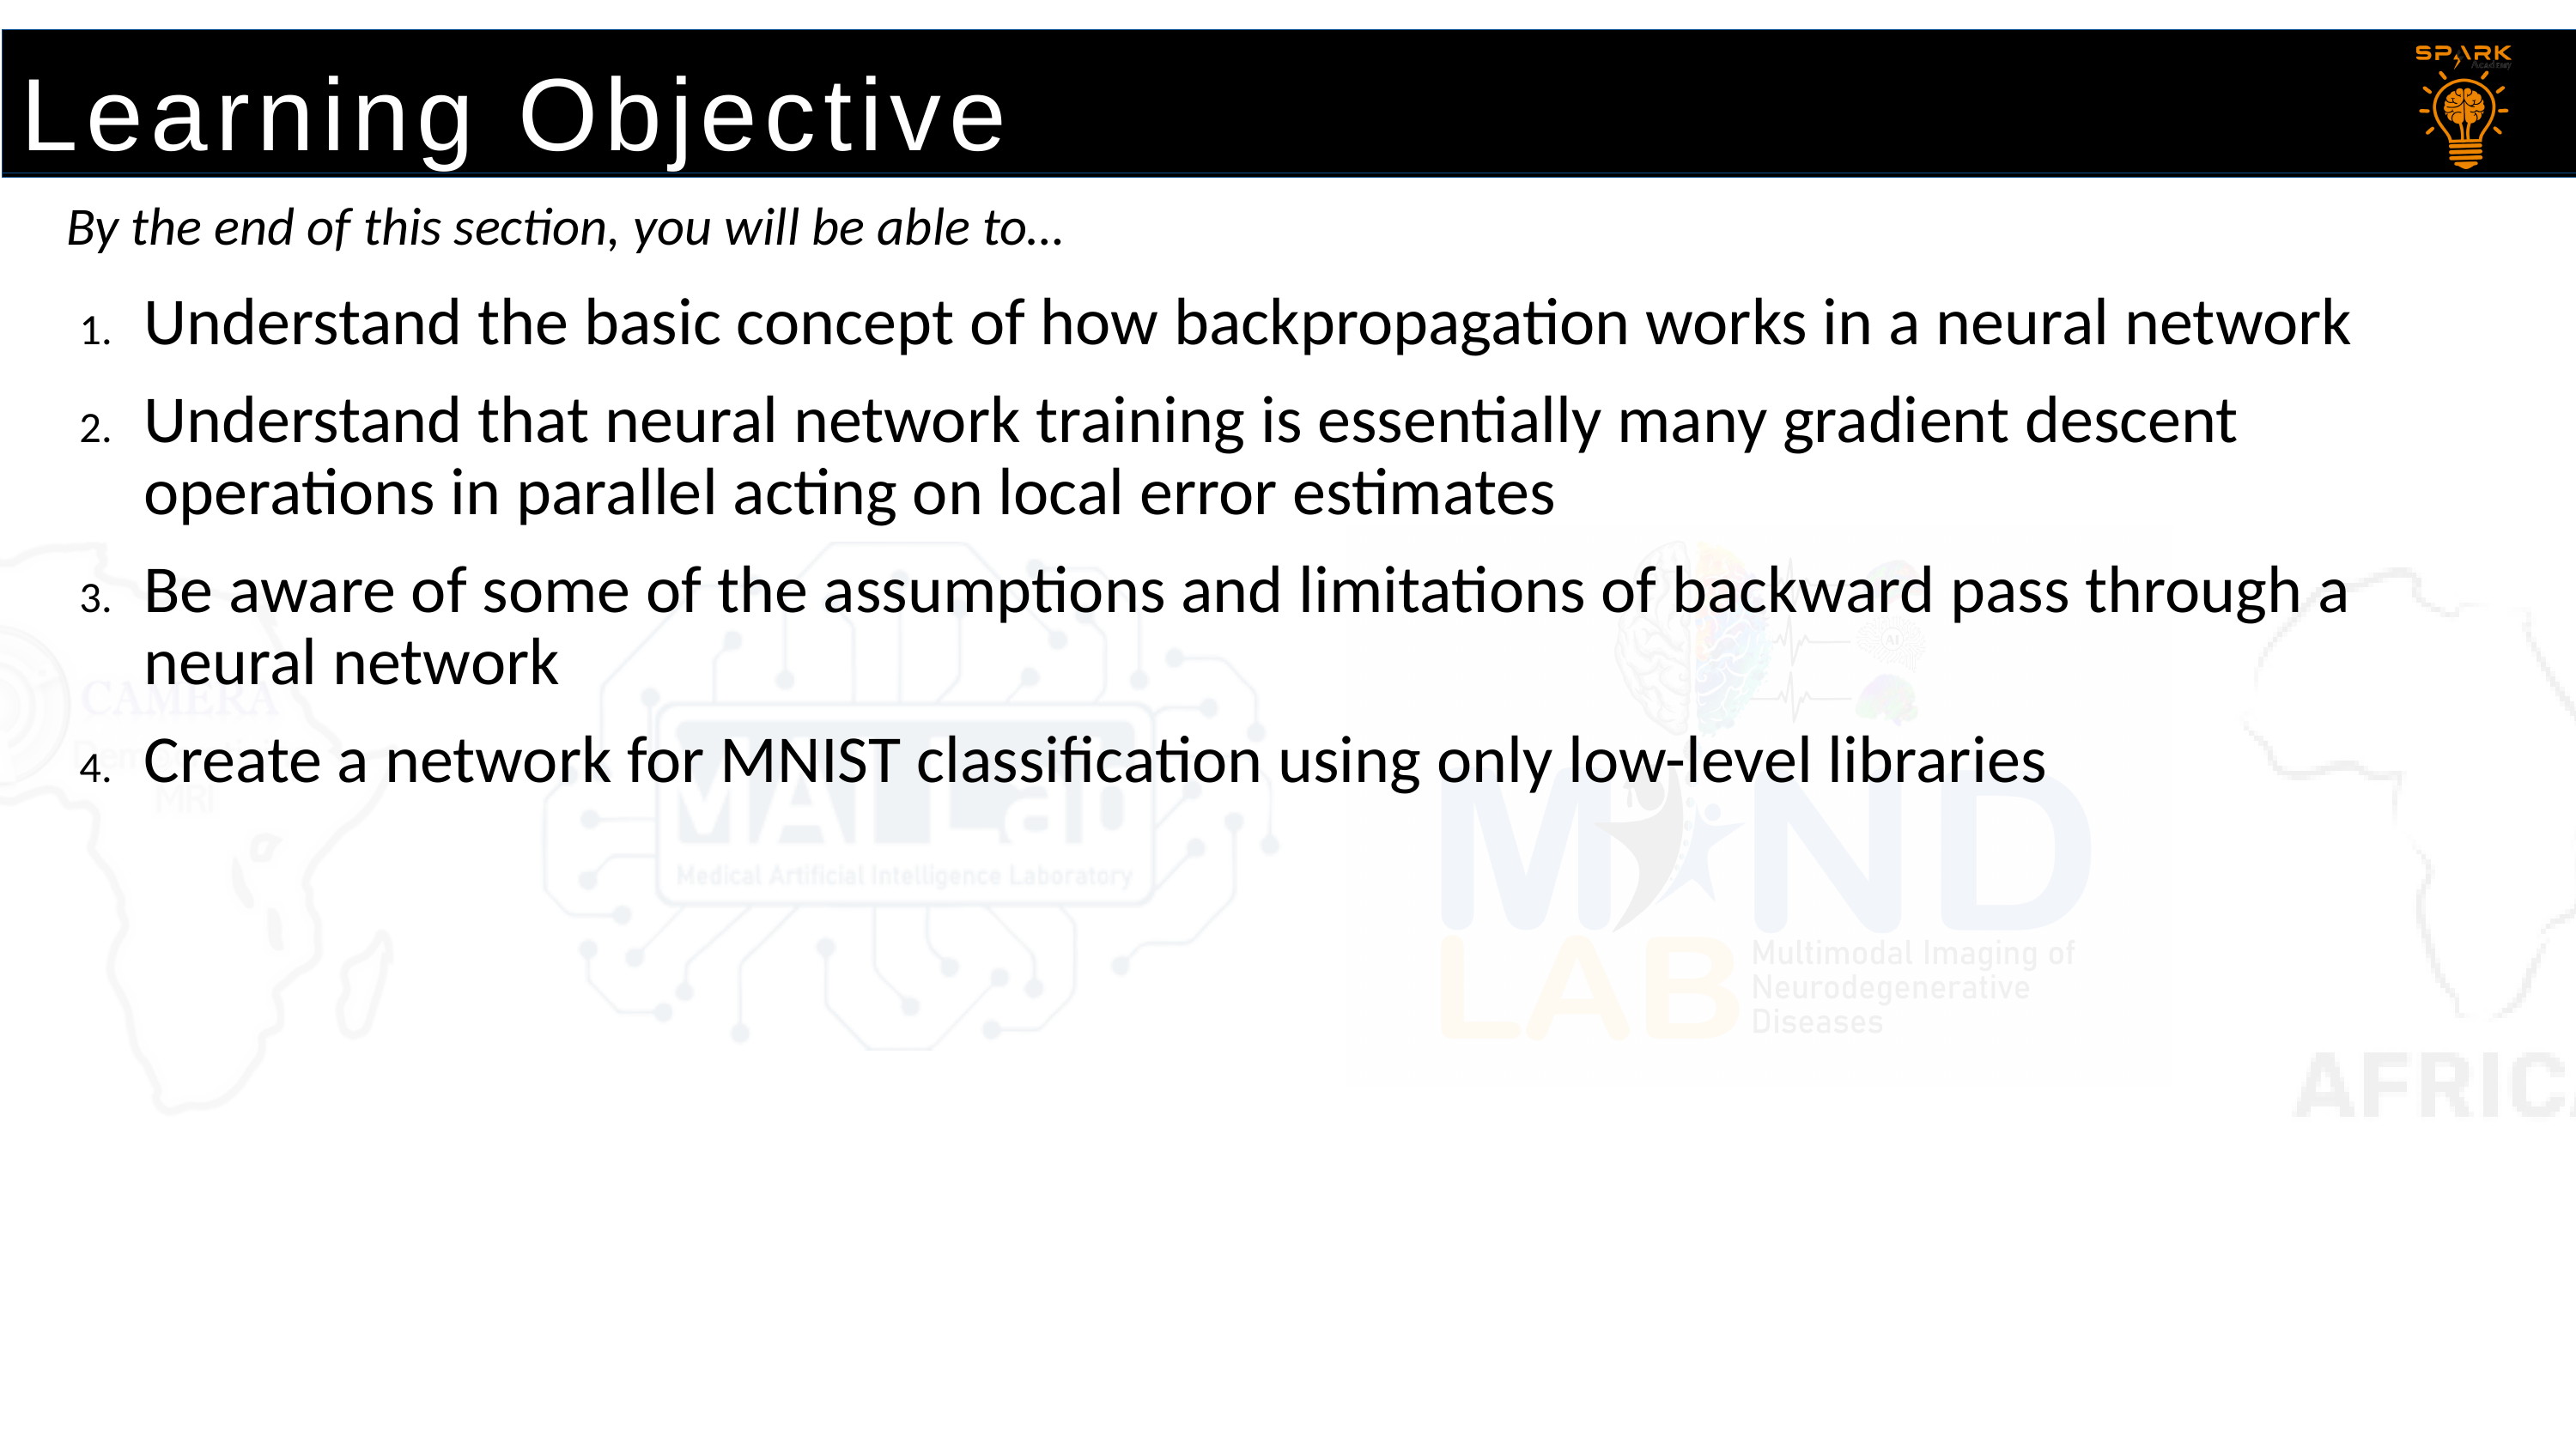

Learning Objective

By the end of this section, you will be able to…
Understand the basic concept of how backpropagation works in a neural network
Understand that neural network training is essentially many gradient descent operations in parallel acting on local error estimates
Be aware of some of the assumptions and limitations of backward pass through a neural network
Create a network for MNIST classification using only low-level libraries